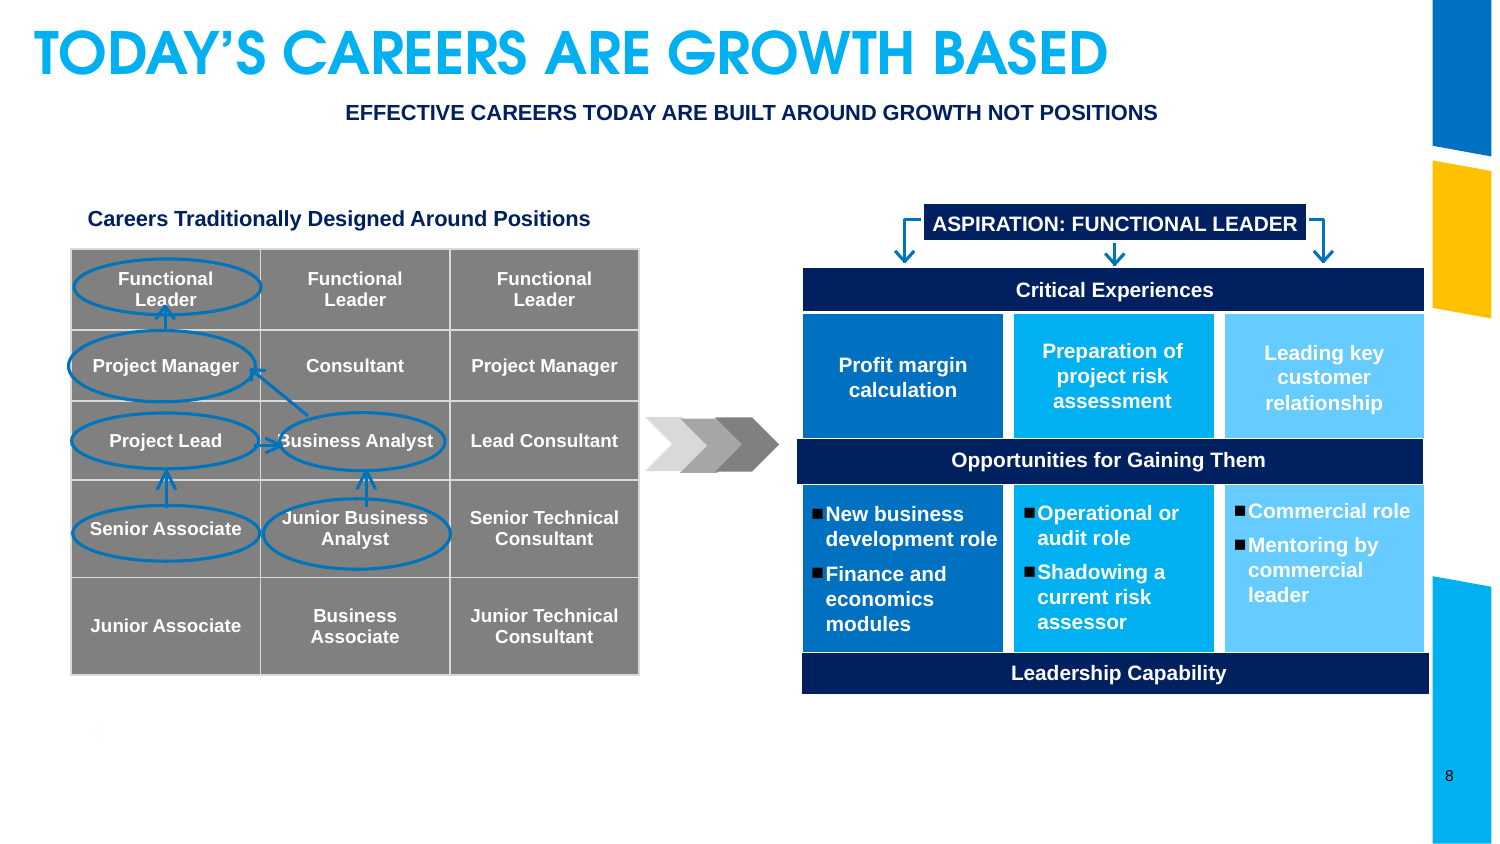

TODAY’s CAREERS ARE GROWTH BASED
 effective careers today are built around GROWTH Not positions

Aspiration: Functional Leader

Critical Experiences

Preparation of project risk assessment
Leading key customer relationship
Profit margin calculation

Opportunities for Gaining Them
Commercial role
Mentoring by commercial leader
Operational or audit role
Shadowing a current risk assessor
New business development role
Finance and economics
modules

Careers Traditionally Designed Around Positions
| Functional Leader | Functional Leader | Functional Leader |
| --- | --- | --- |
| Project Manager | Consultant | Project Manager |
| Project Lead | Business Analyst | Lead Consultant |
| Senior Associate | Junior Business Analyst | Senior Technical Consultant |
| Junior Associate | Business Associate | Junior Technical Consultant |

Leadership Capability

8